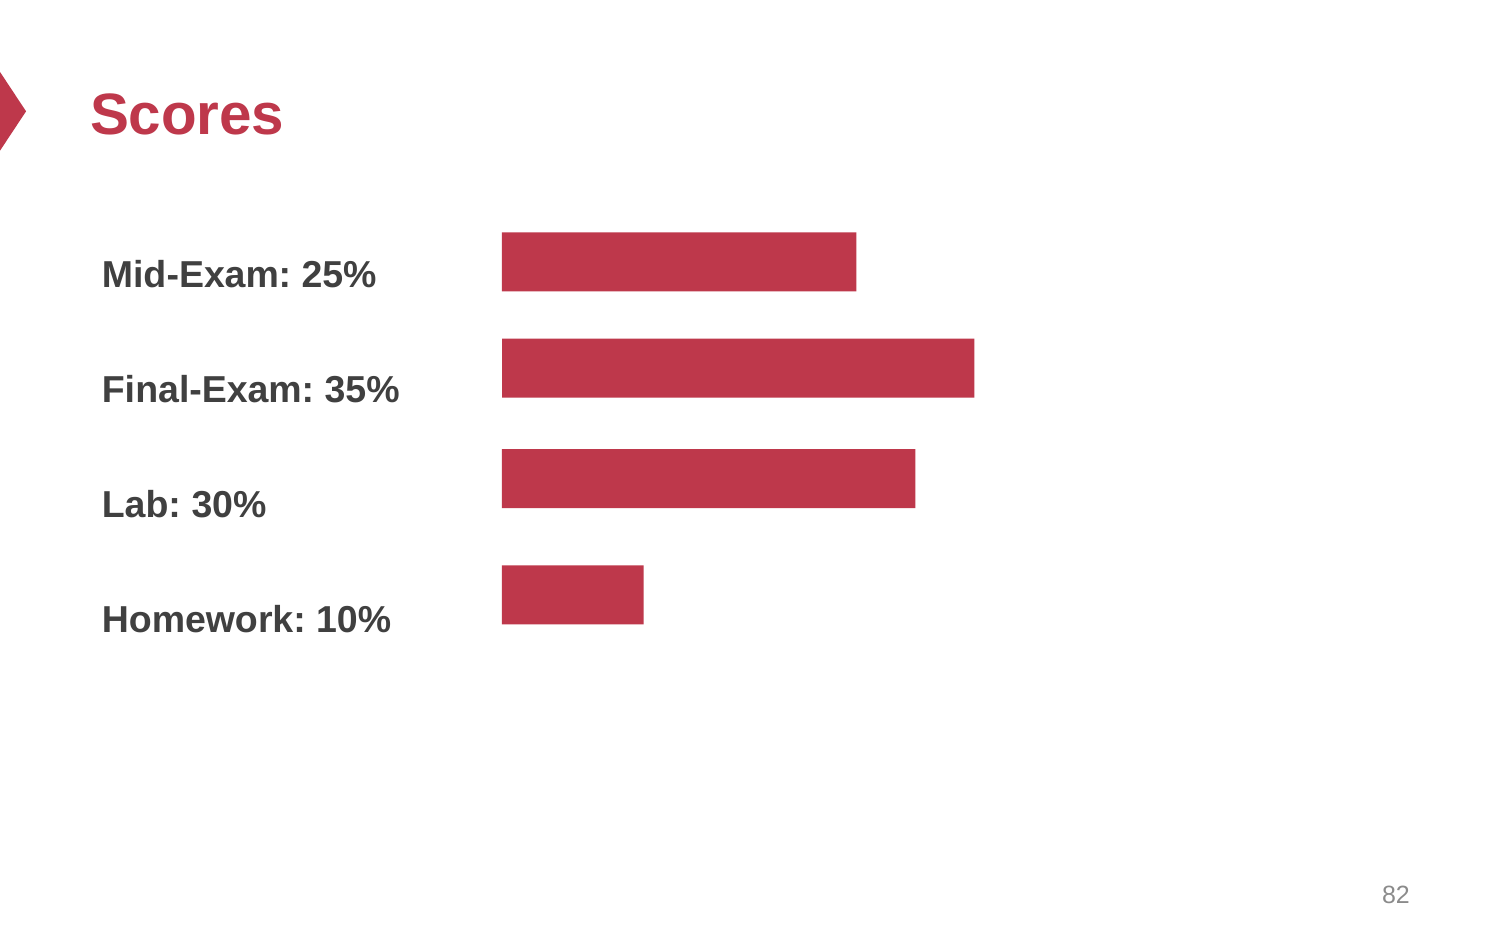

# Scores
Mid-Exam: 25%
Final-Exam: 35%
Lab: 30%
Homework: 10%

82